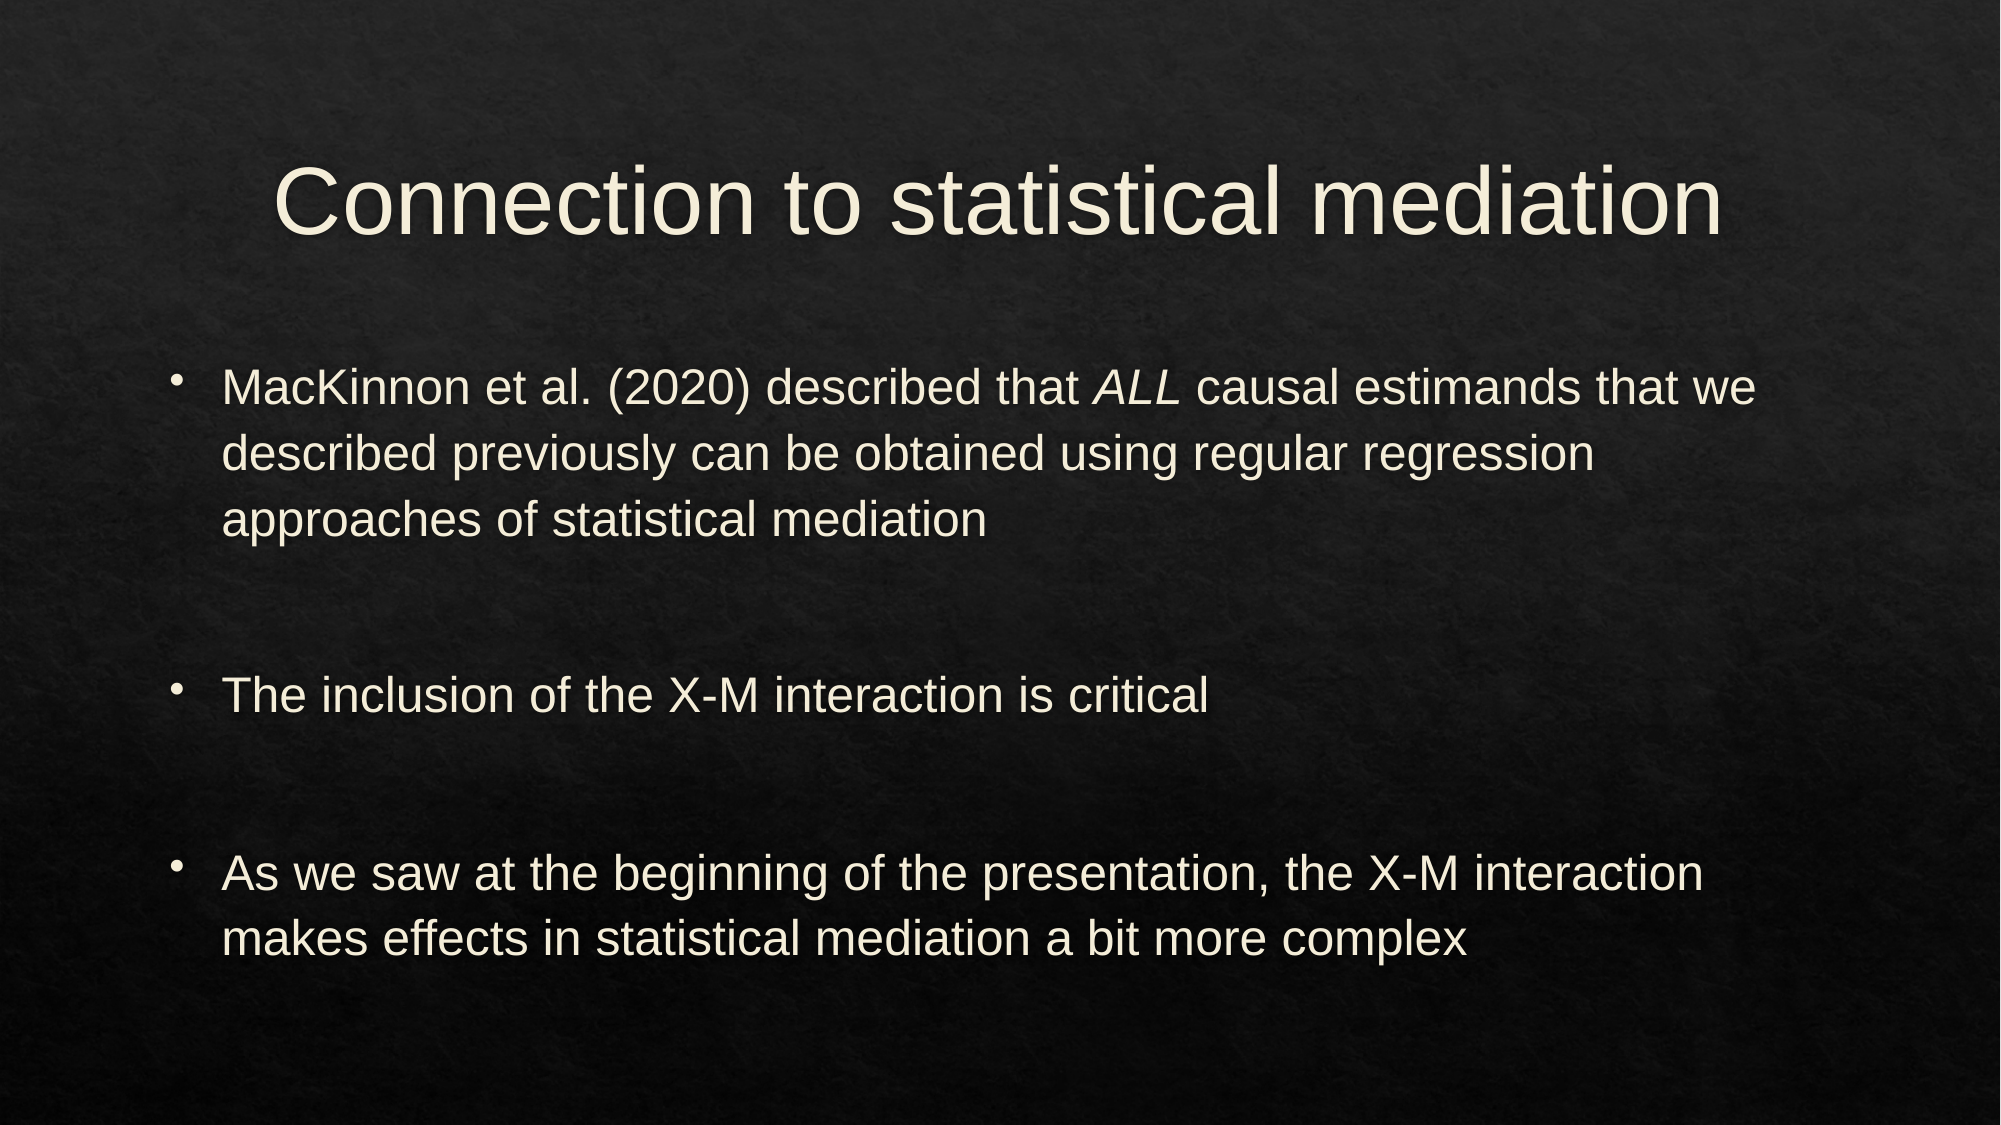

# Connection to statistical mediation
MacKinnon et al. (2020) described that ALL causal estimands that we described previously can be obtained using regular regression approaches of statistical mediation

The inclusion of the X-M interaction is critical

As we saw at the beginning of the presentation, the X-M interaction makes effects in statistical mediation a bit more complex